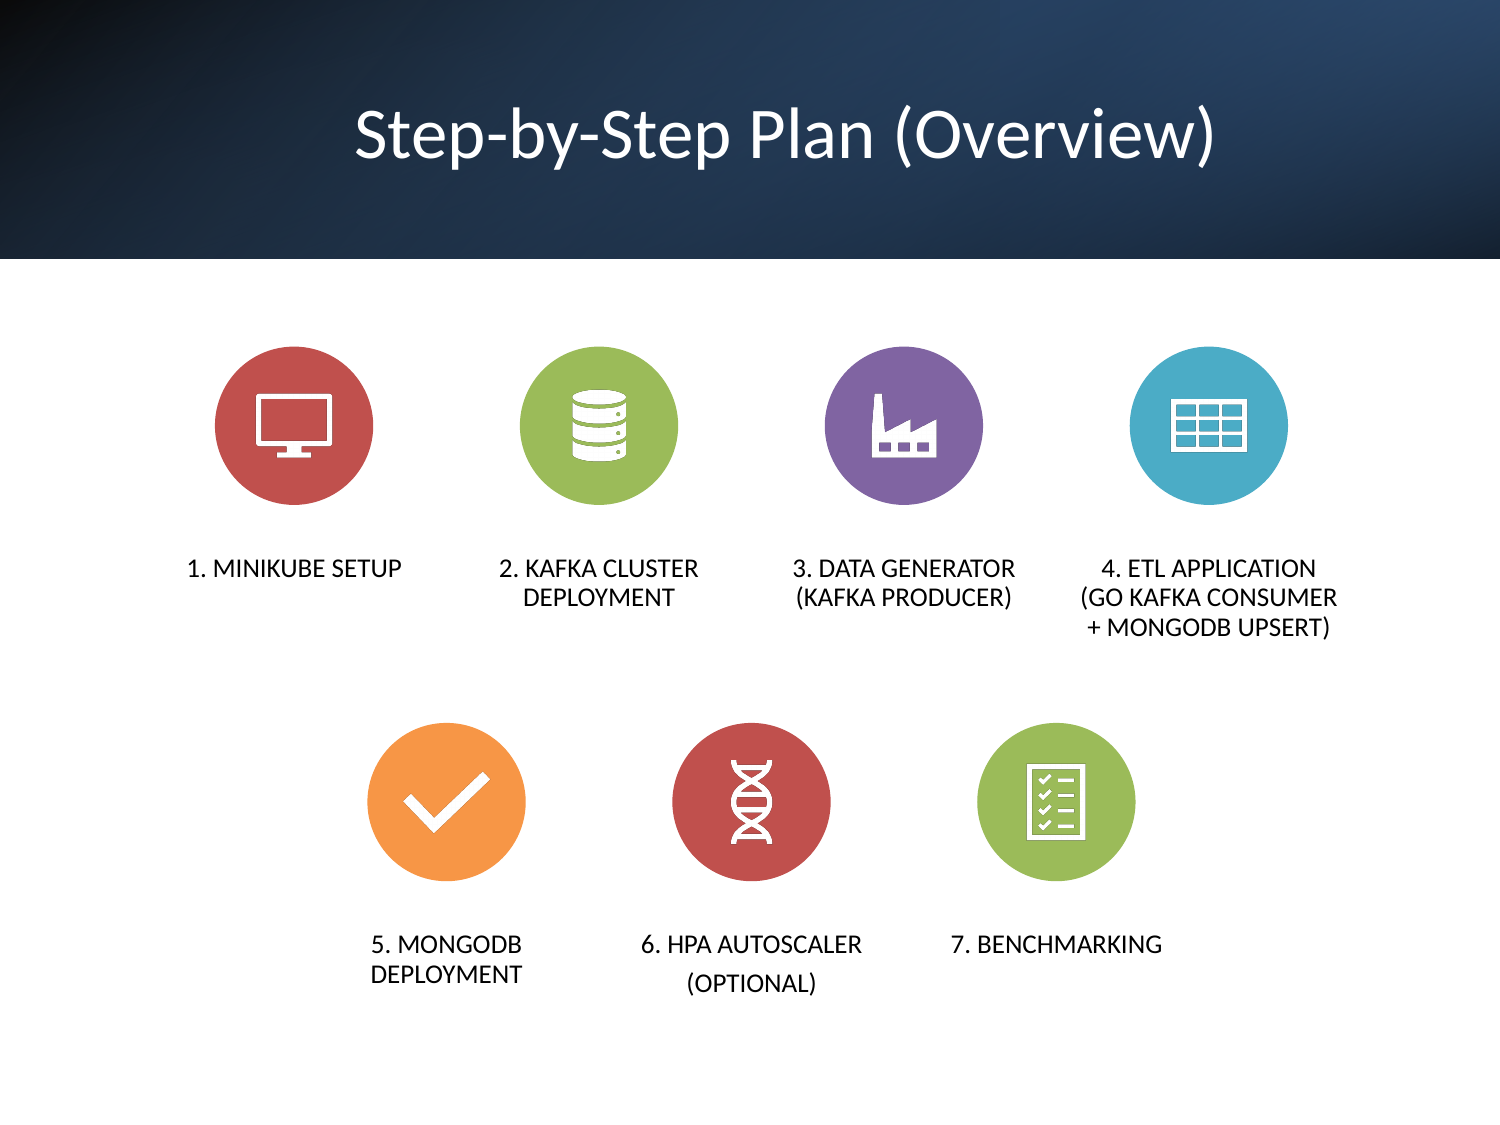

# Step-by-Step Plan (Overview)
1. Minikube Setup
2. Kafka Cluster Deployment
3. Data Generator (Kafka Producer)
4. ETL Application (Go Kafka Consumer + MongoDB Upsert)
5. MongoDB Deployment
6. HPA Autoscaler
(optional)
7. Benchmarking